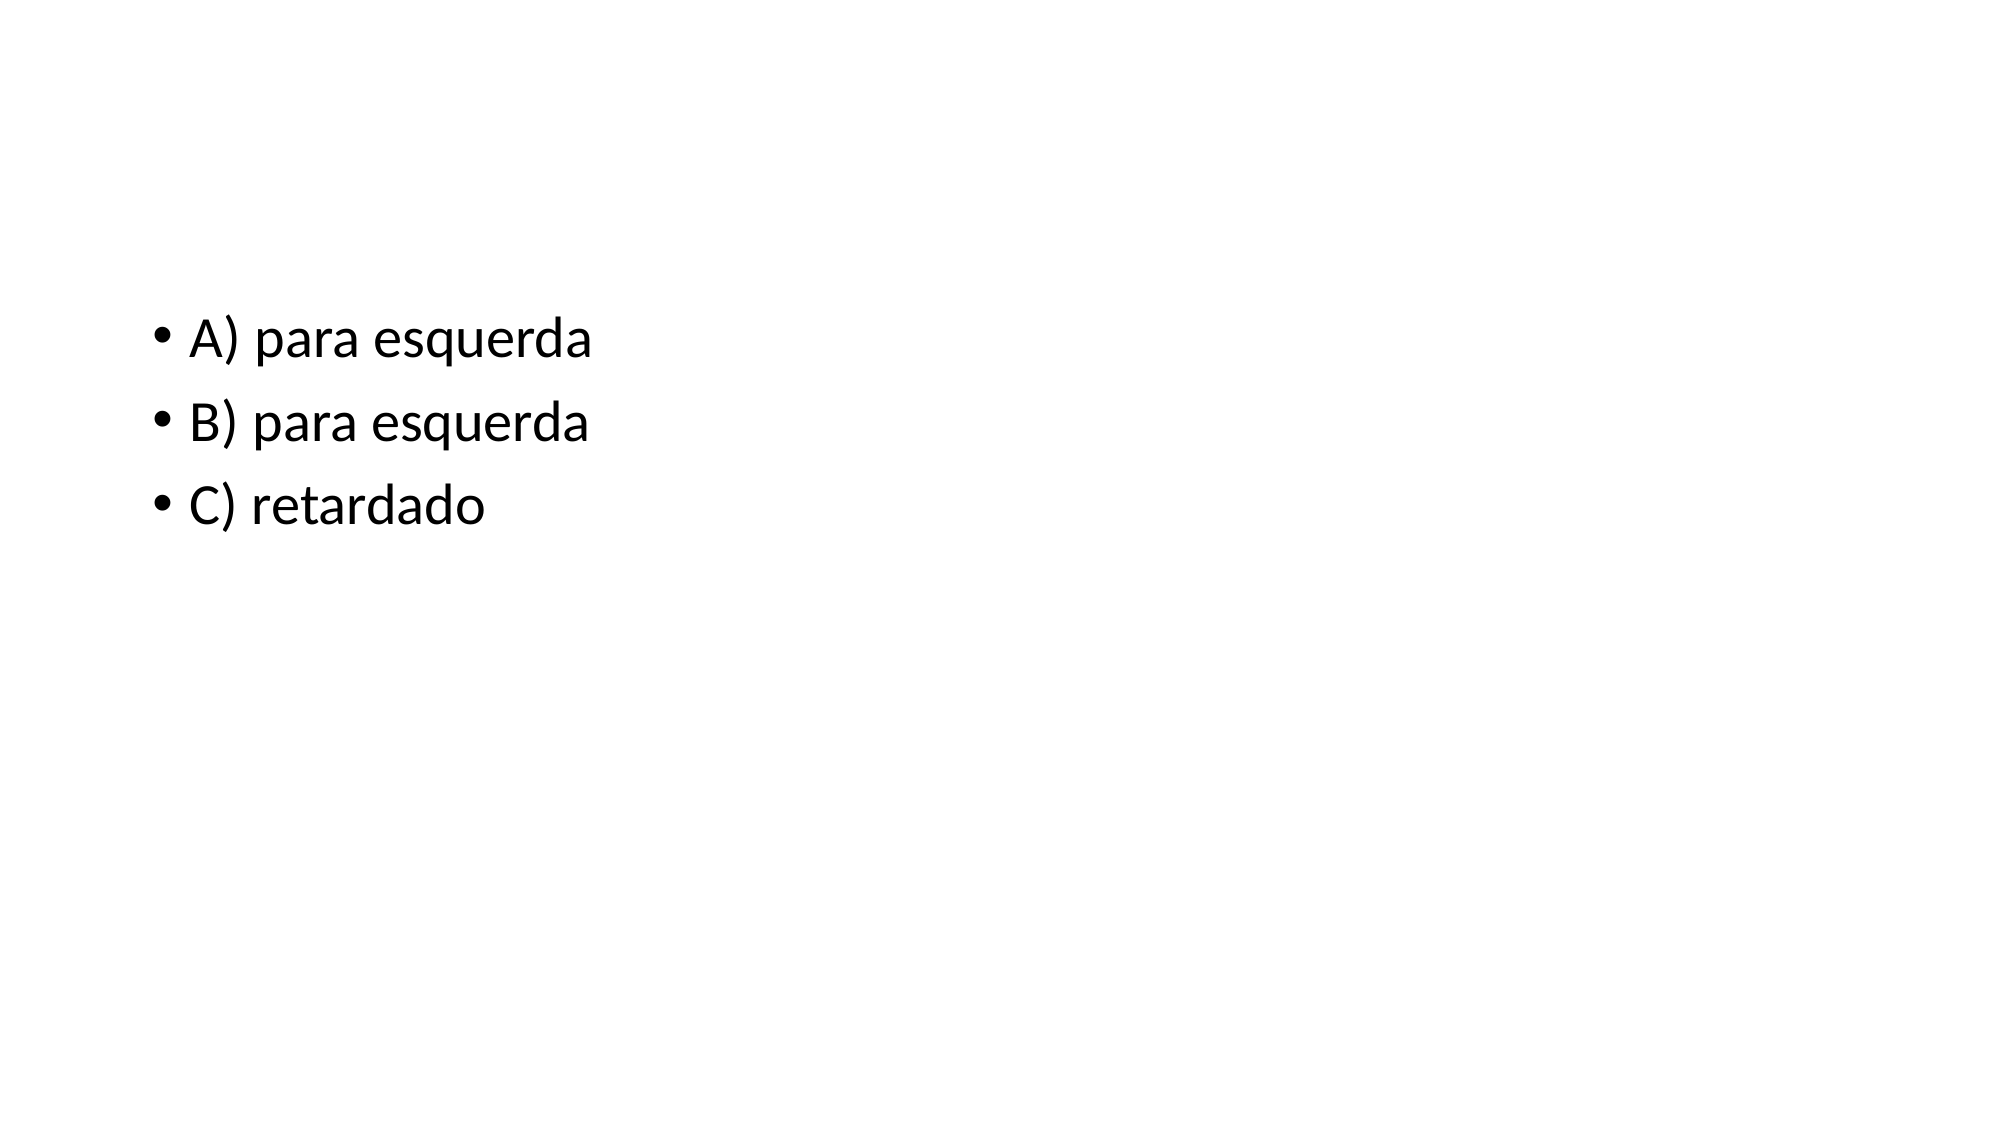

#
A) para esquerda
B) para esquerda
C) retardado